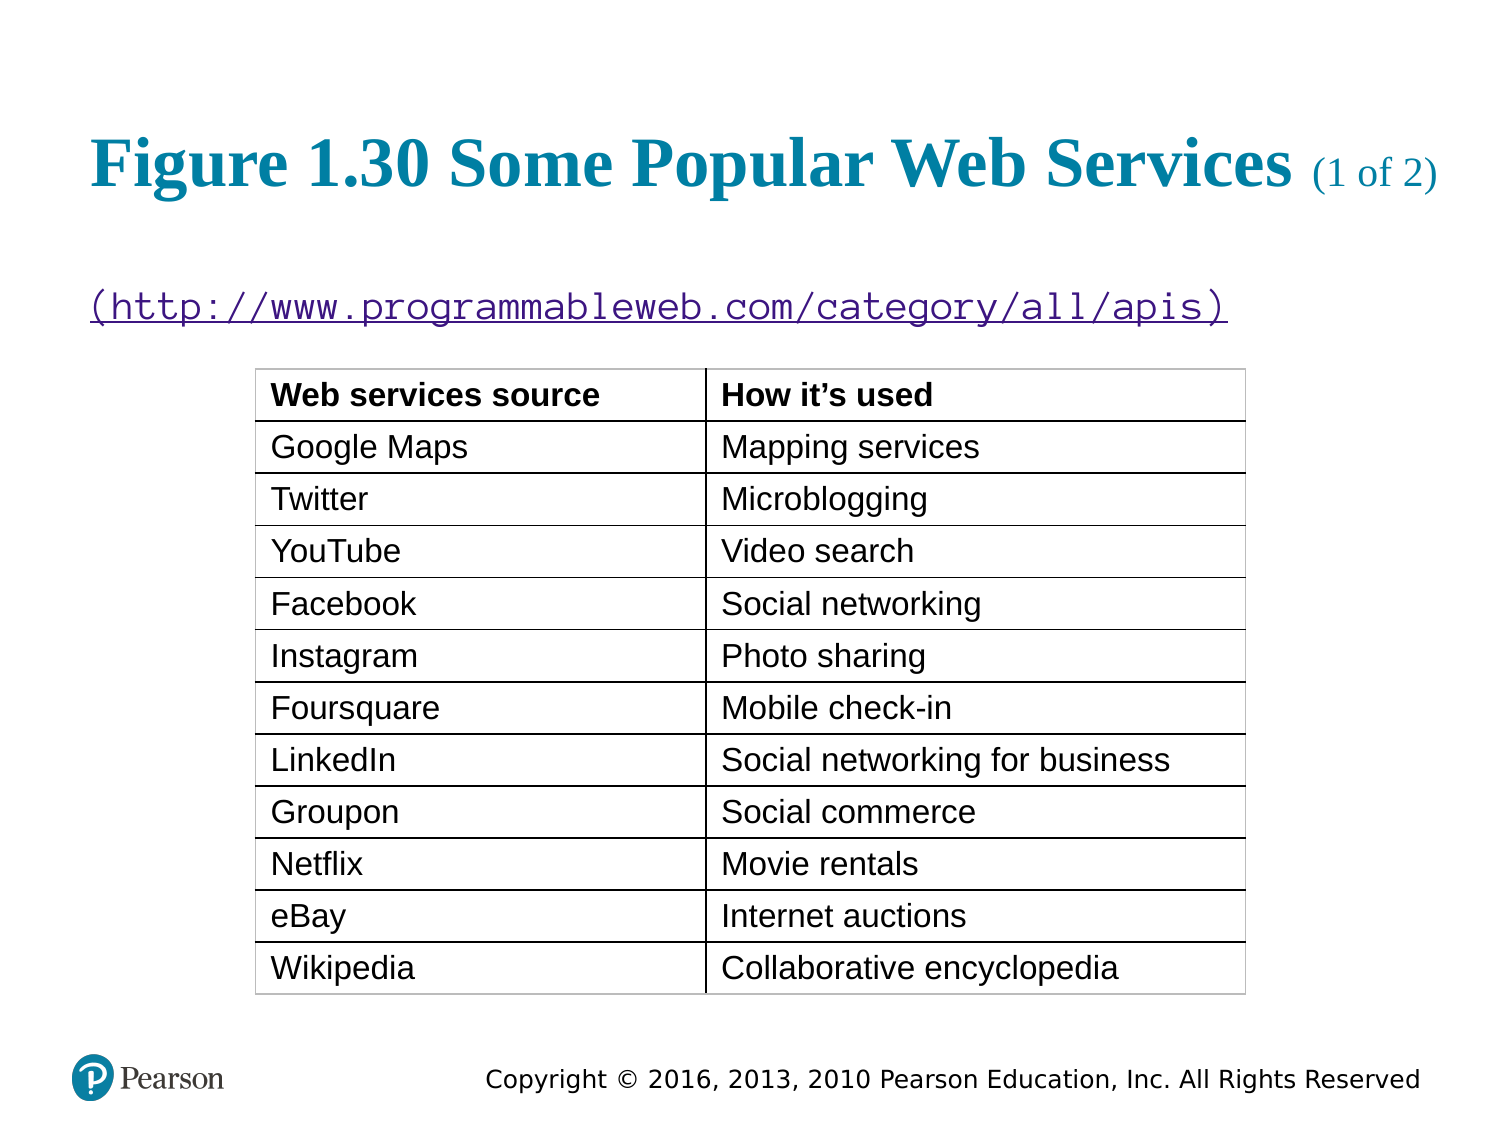

# Figure 1.30 Some Popular Web Services (1 of 2)
(http://www.programmableweb.com/category/all/apis)
| Web services source | How it’s used |
| --- | --- |
| Google Maps | Mapping services |
| Twitter | Microblogging |
| YouTube | Video search |
| Facebook | Social networking |
| Instagram | Photo sharing |
| Foursquare | Mobile check-in |
| LinkedIn | Social networking for business |
| Groupon | Social commerce |
| Netflix | Movie rentals |
| eBay | Internet auctions |
| Wikipedia | Collaborative encyclopedia |